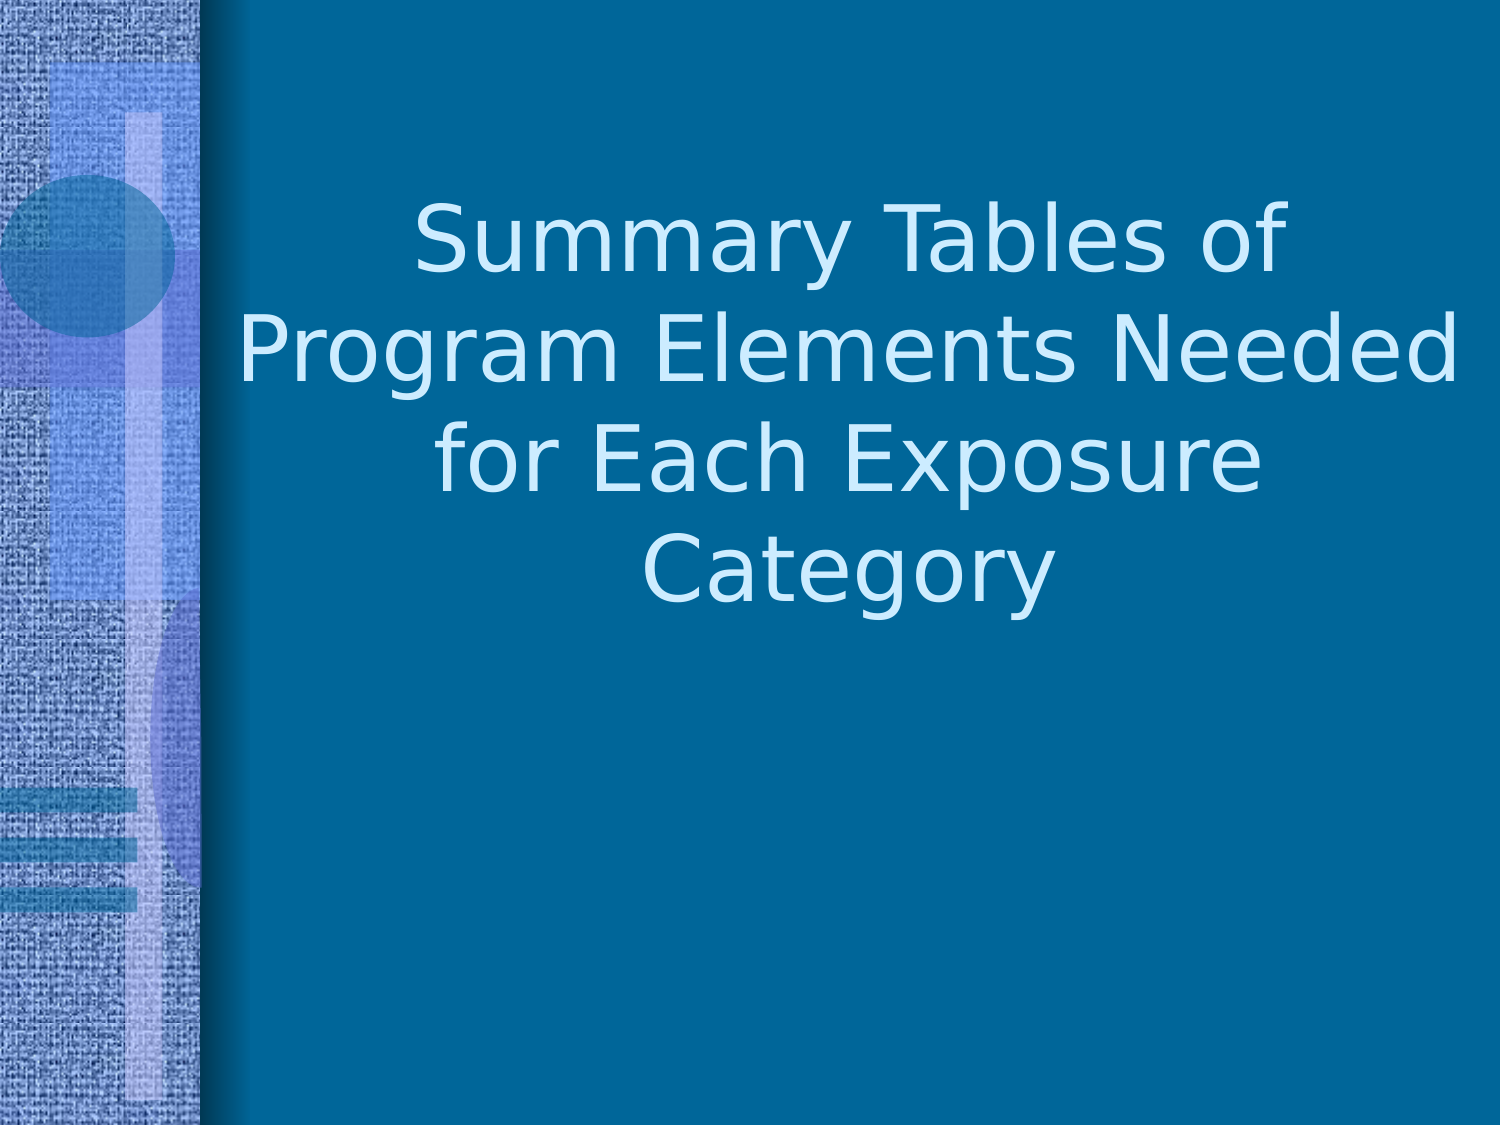

# Summary Tables of Program Elements Needed for Each Exposure Category